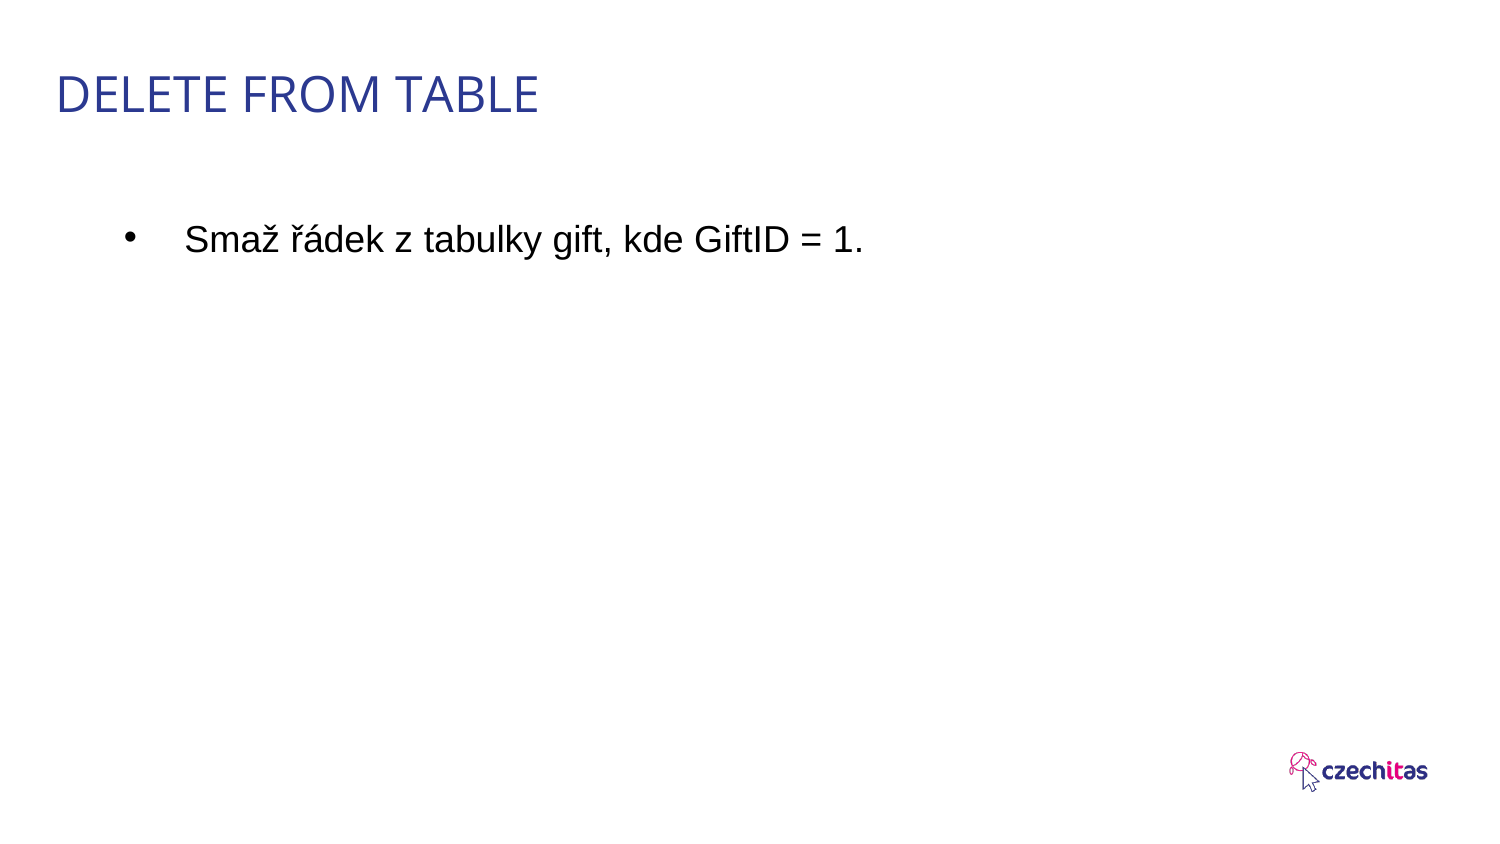

# DELETE FROM TABLE

Smaž řádek z tabulky gift, kde GiftID = 1.